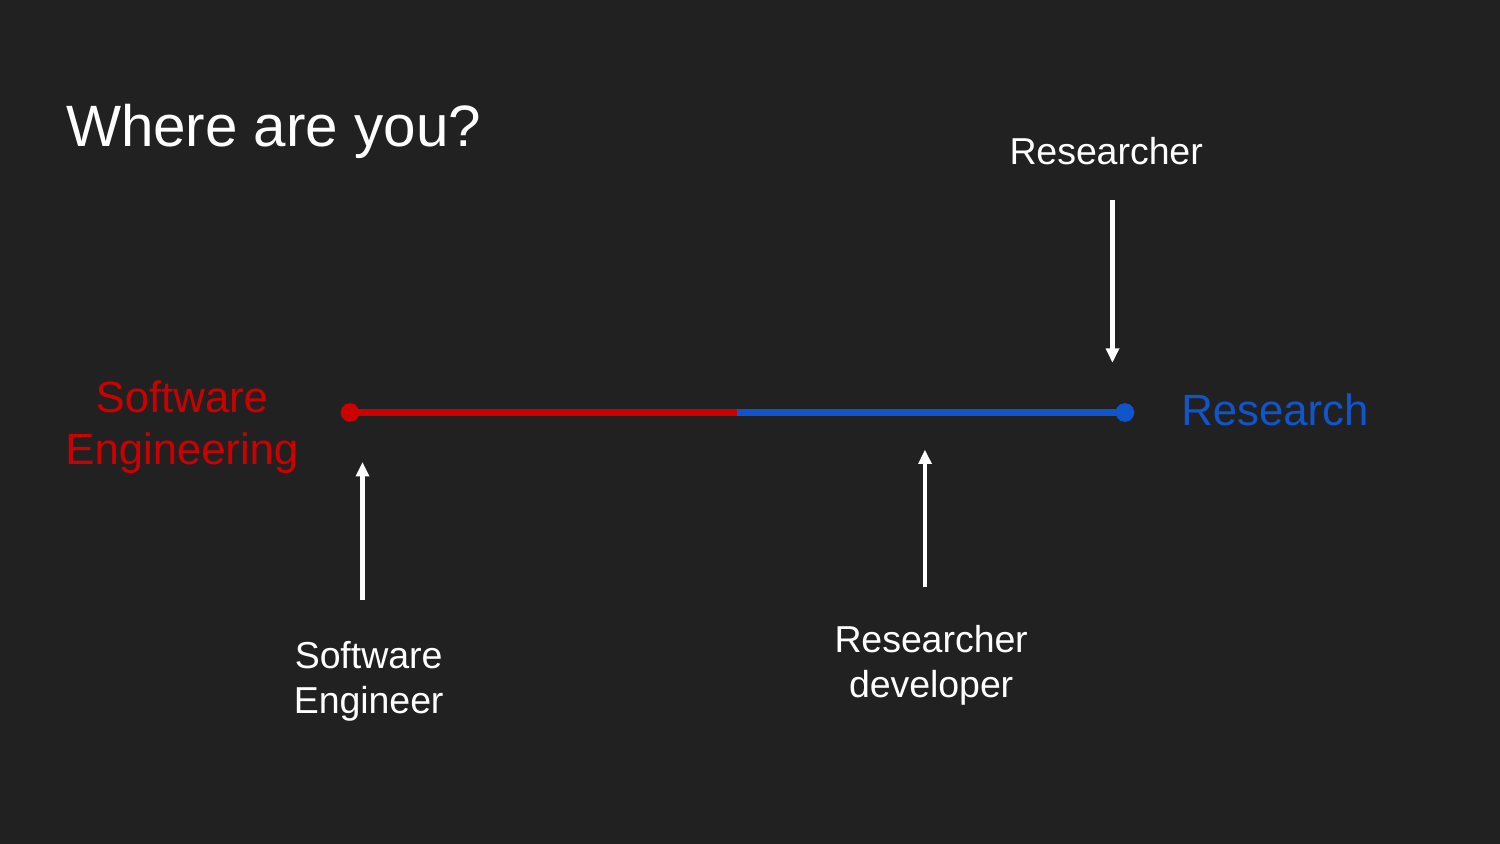

# Where are you?
Researcher
Software
Engineering
Research
Researcher
developer
Software Engineer